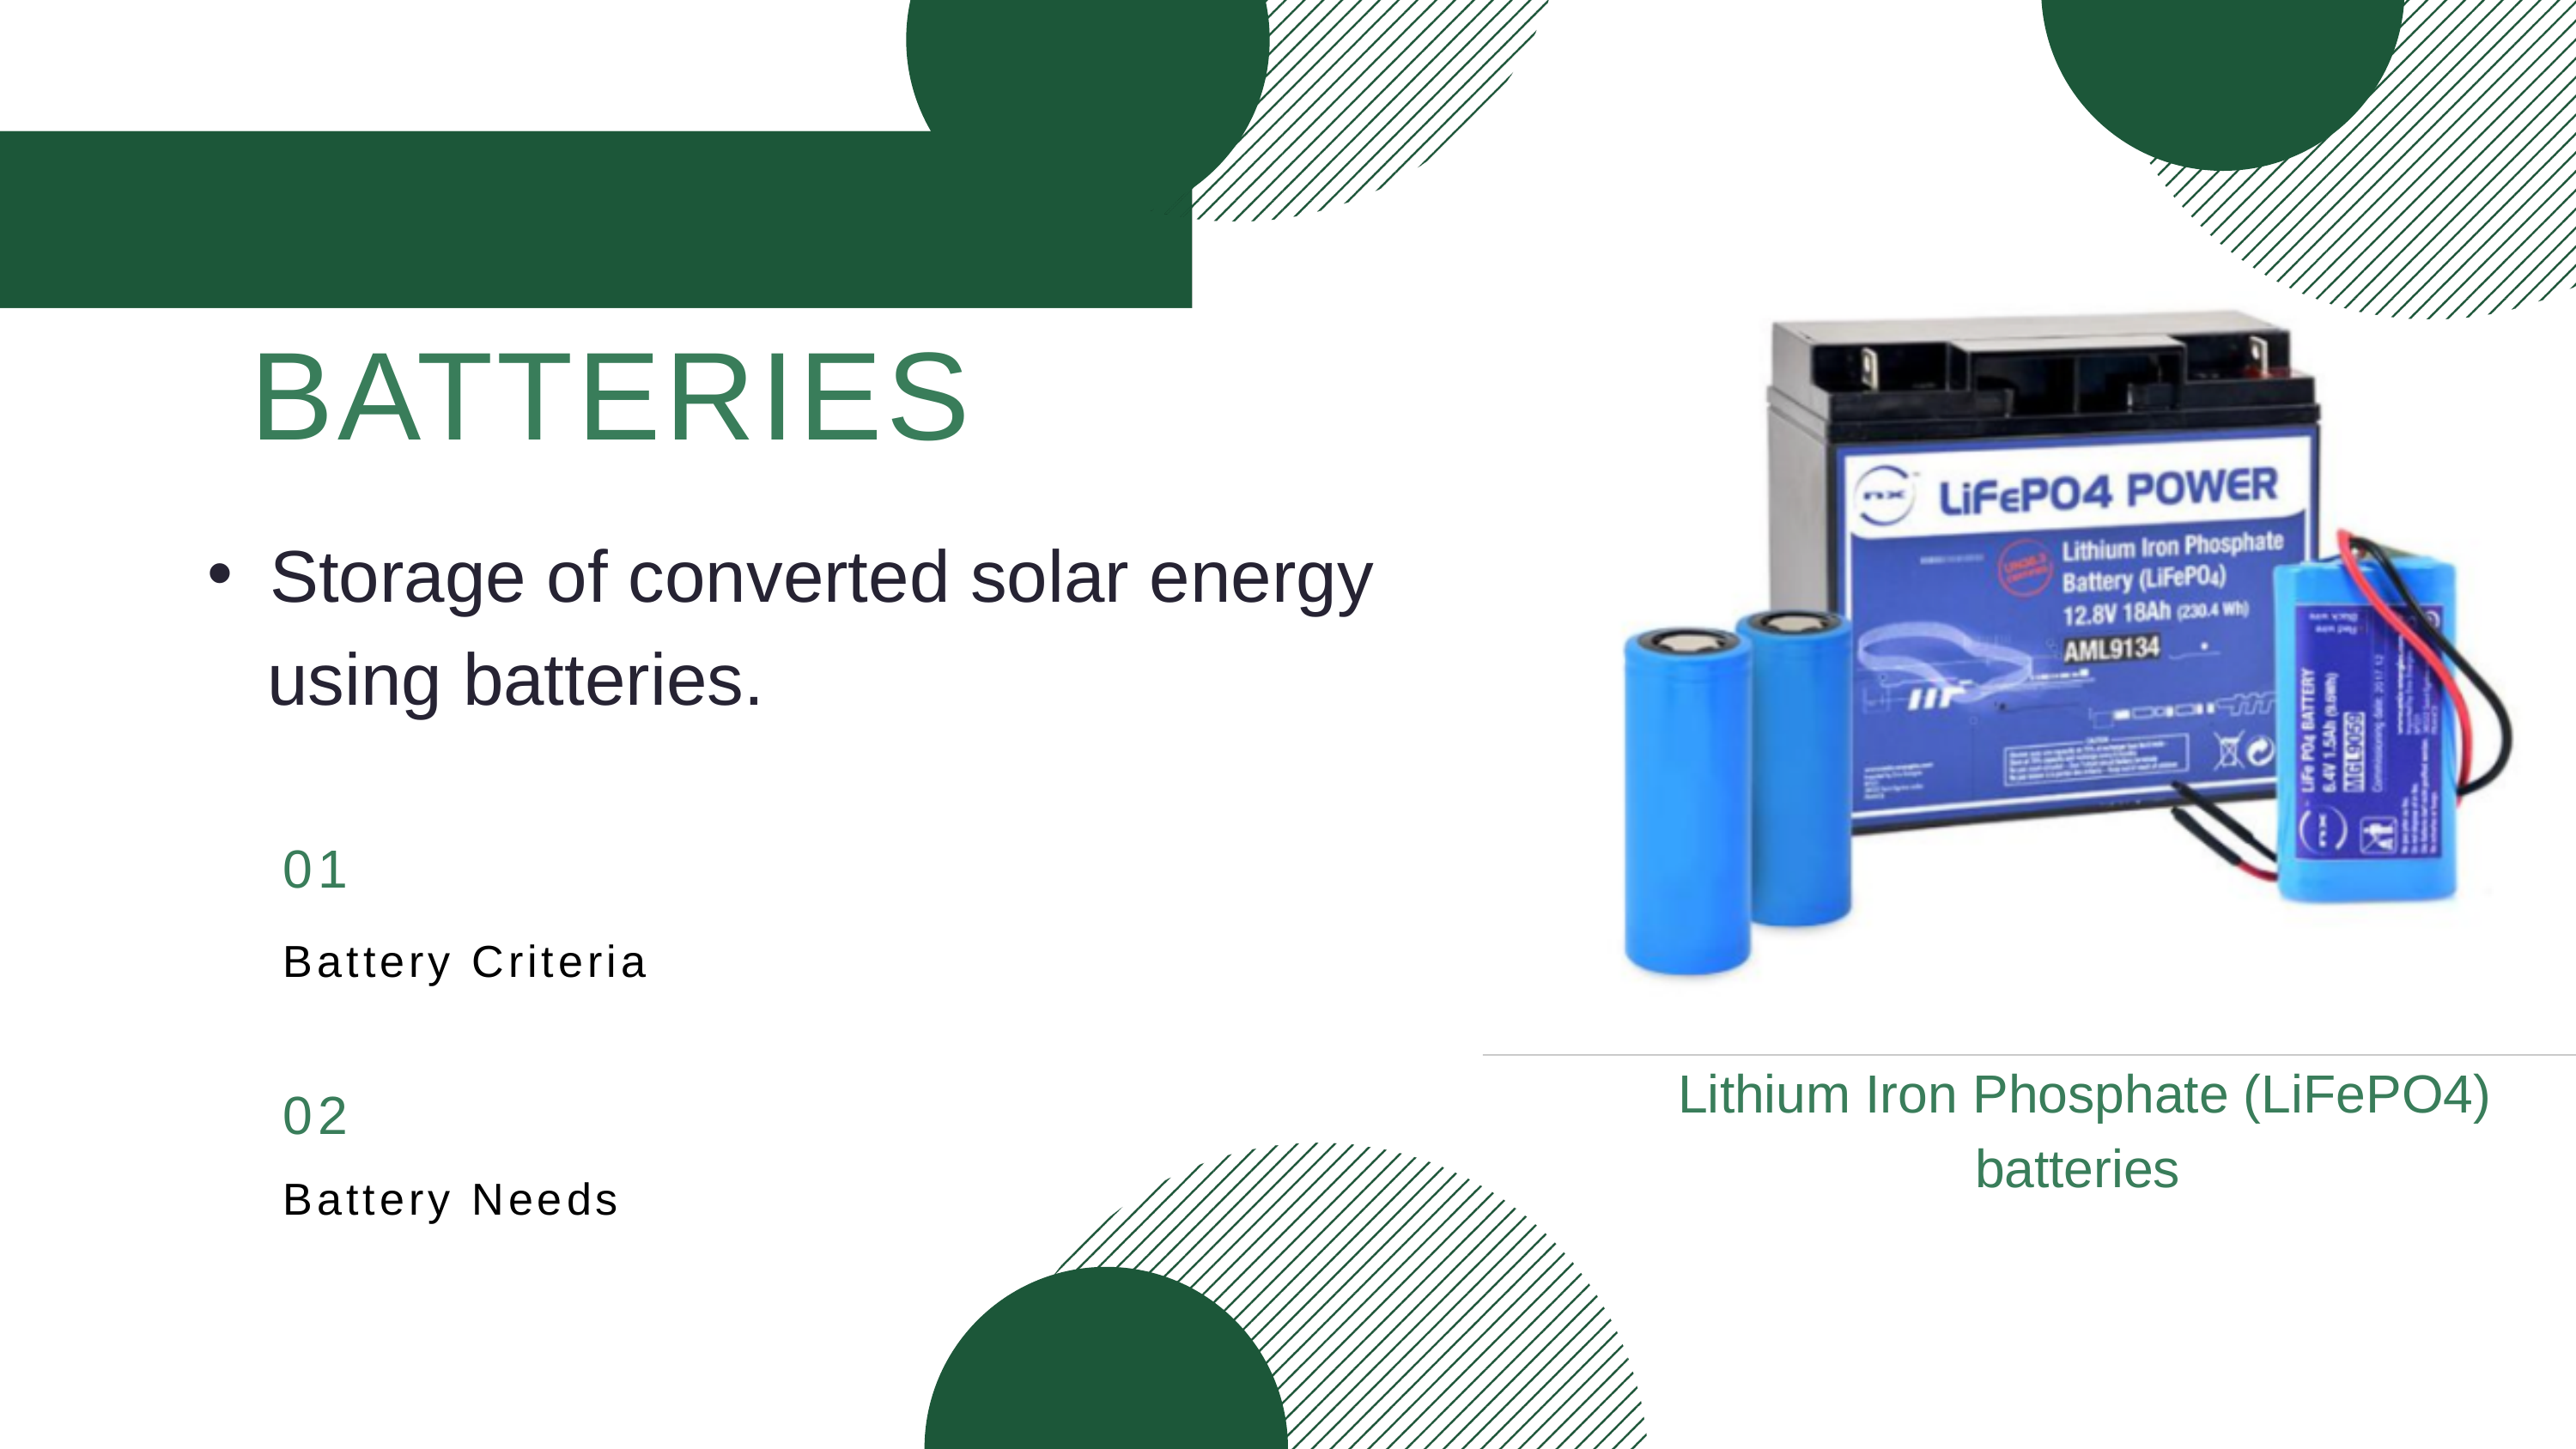

BATTERIES

Storage of converted solar energy
      using batteries.
01
Battery Criteria
Lithium Iron Phosphate (LiFePO4) batteries

02

Battery Needs